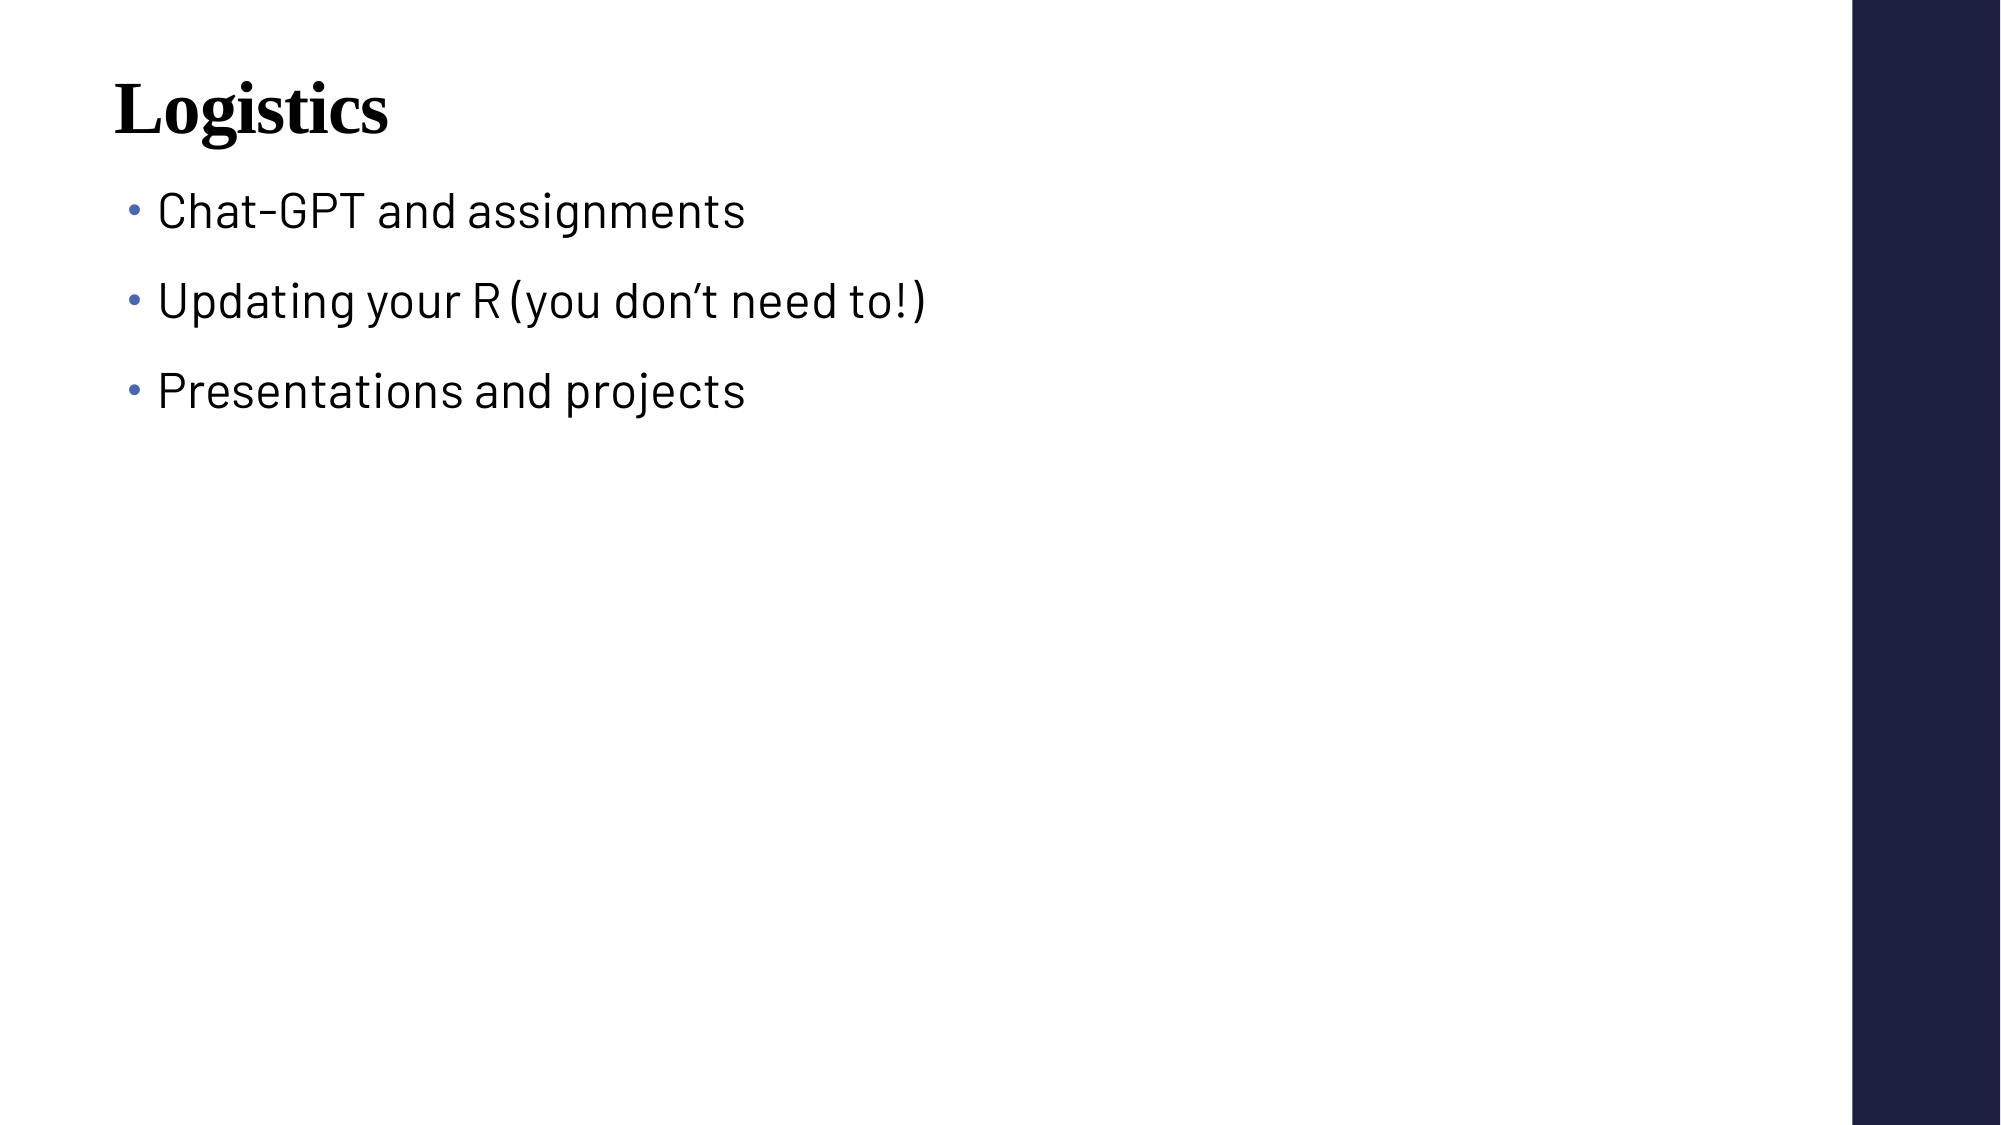

# Logistics
Chat-GPT and assignments
Updating your R (you don’t need to!)
Presentations and projects